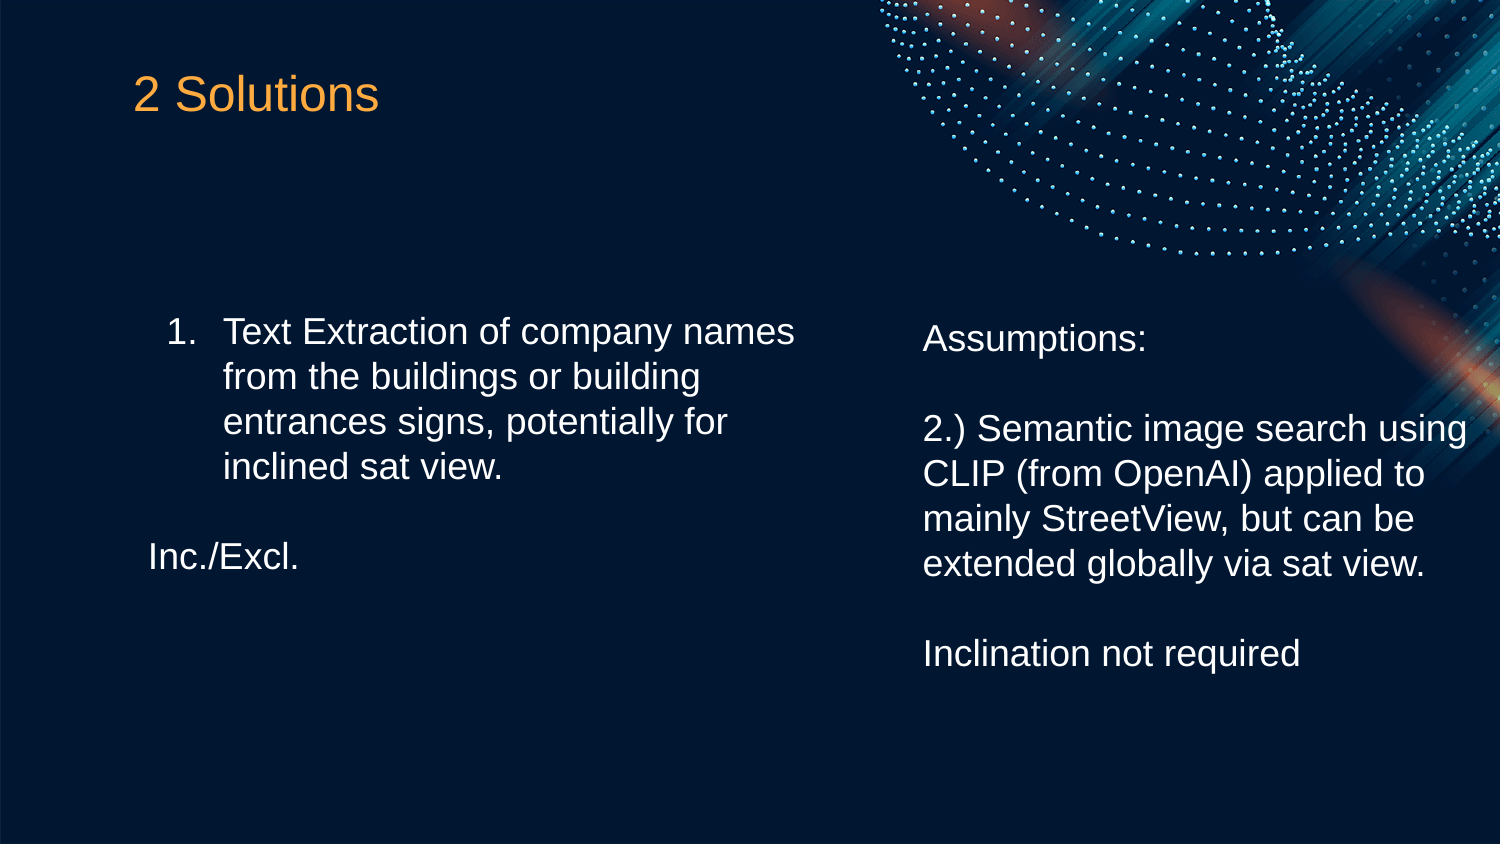

# 2 Solutions
Text Extraction of company names from the buildings or building entrances signs, potentially for inclined sat view.

Inc./Excl.

Assumptions:

2.) Semantic image search using CLIP (from OpenAI) applied to mainly StreetView, but can be extended globally via sat view.

Inclination not required